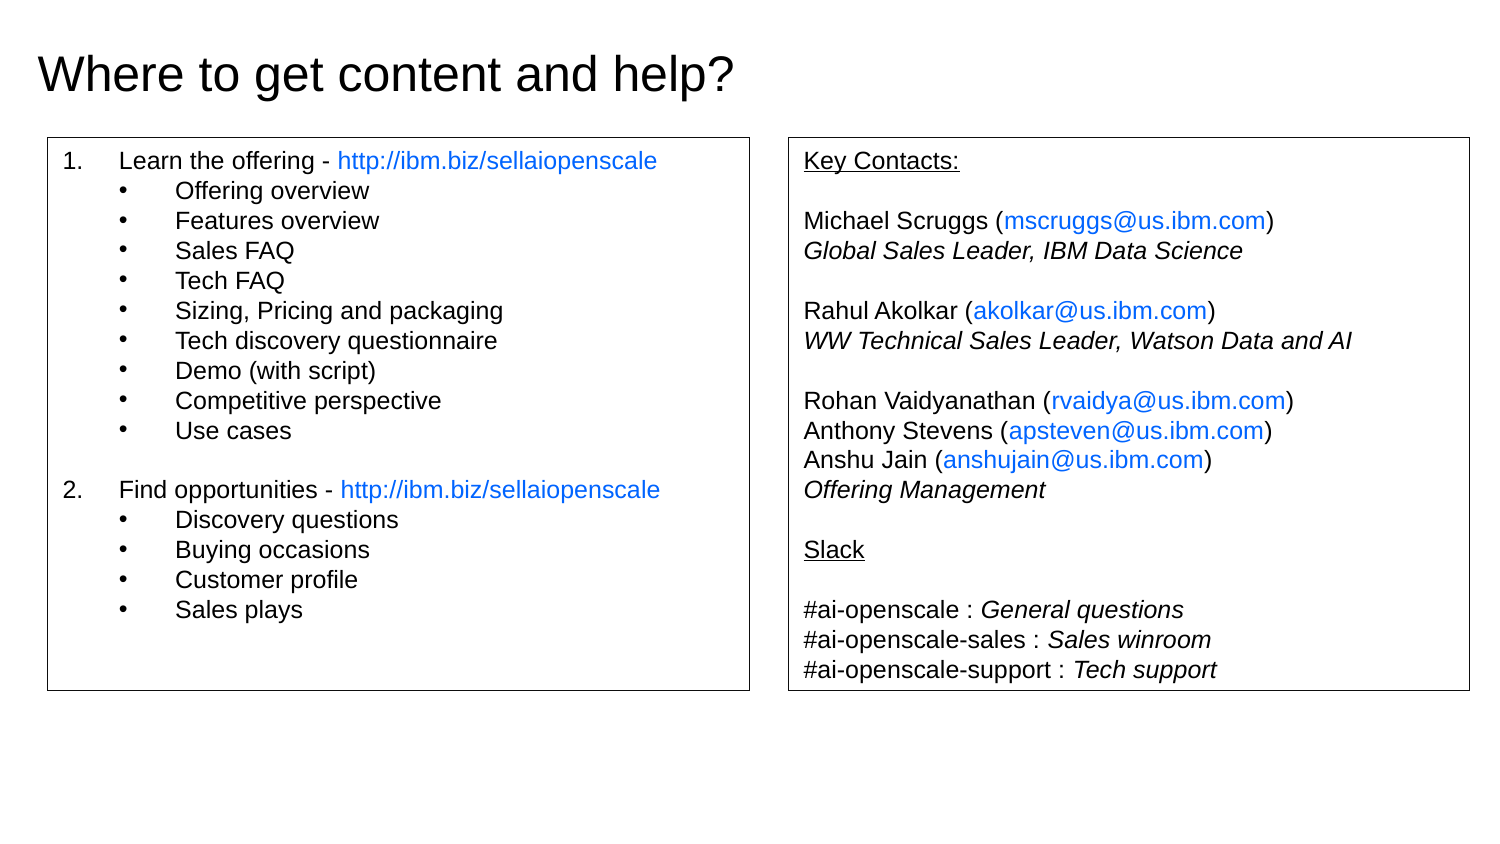

# Where to get content and help?
Learn the offering - http://ibm.biz/sellaiopenscale
Offering overview
Features overview
Sales FAQ
Tech FAQ
Sizing, Pricing and packaging
Tech discovery questionnaire
Demo (with script)
Competitive perspective
Use cases

Find opportunities - http://ibm.biz/sellaiopenscale
Discovery questions
Buying occasions
Customer profile
Sales plays

Key Contacts:

Michael Scruggs (mscruggs@us.ibm.com)
Global Sales Leader, IBM Data Science

Rahul Akolkar (akolkar@us.ibm.com)
WW Technical Sales Leader, Watson Data and AI

Rohan Vaidyanathan (rvaidya@us.ibm.com)
Anthony Stevens (apsteven@us.ibm.com)
Anshu Jain (anshujain@us.ibm.com)
Offering Management

Slack

#ai-openscale : General questions
#ai-openscale-sales : Sales winroom
#ai-openscale-support : Tech support